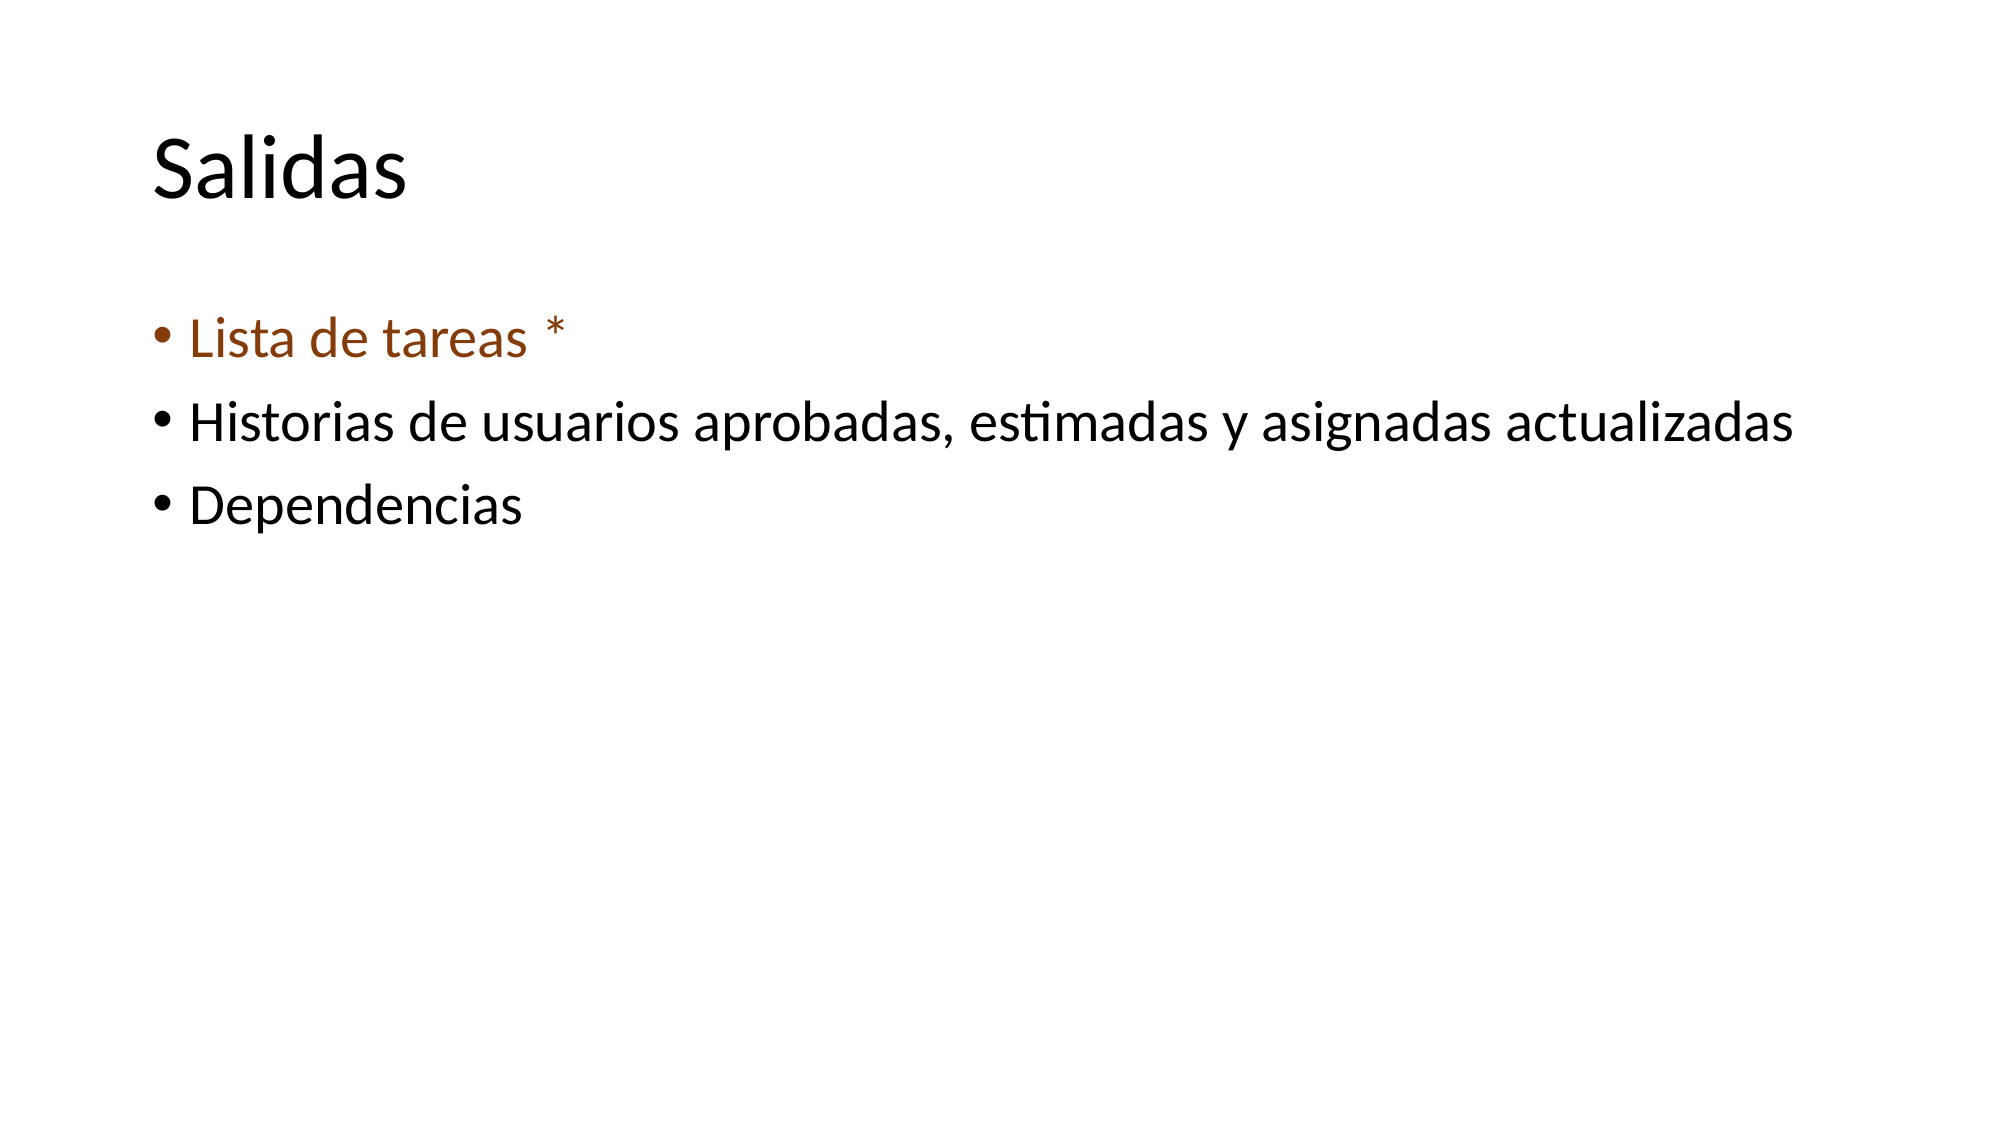

# Salidas
Lista de tareas *
Historias de usuarios aprobadas, estimadas y asignadas actualizadas
Dependencias